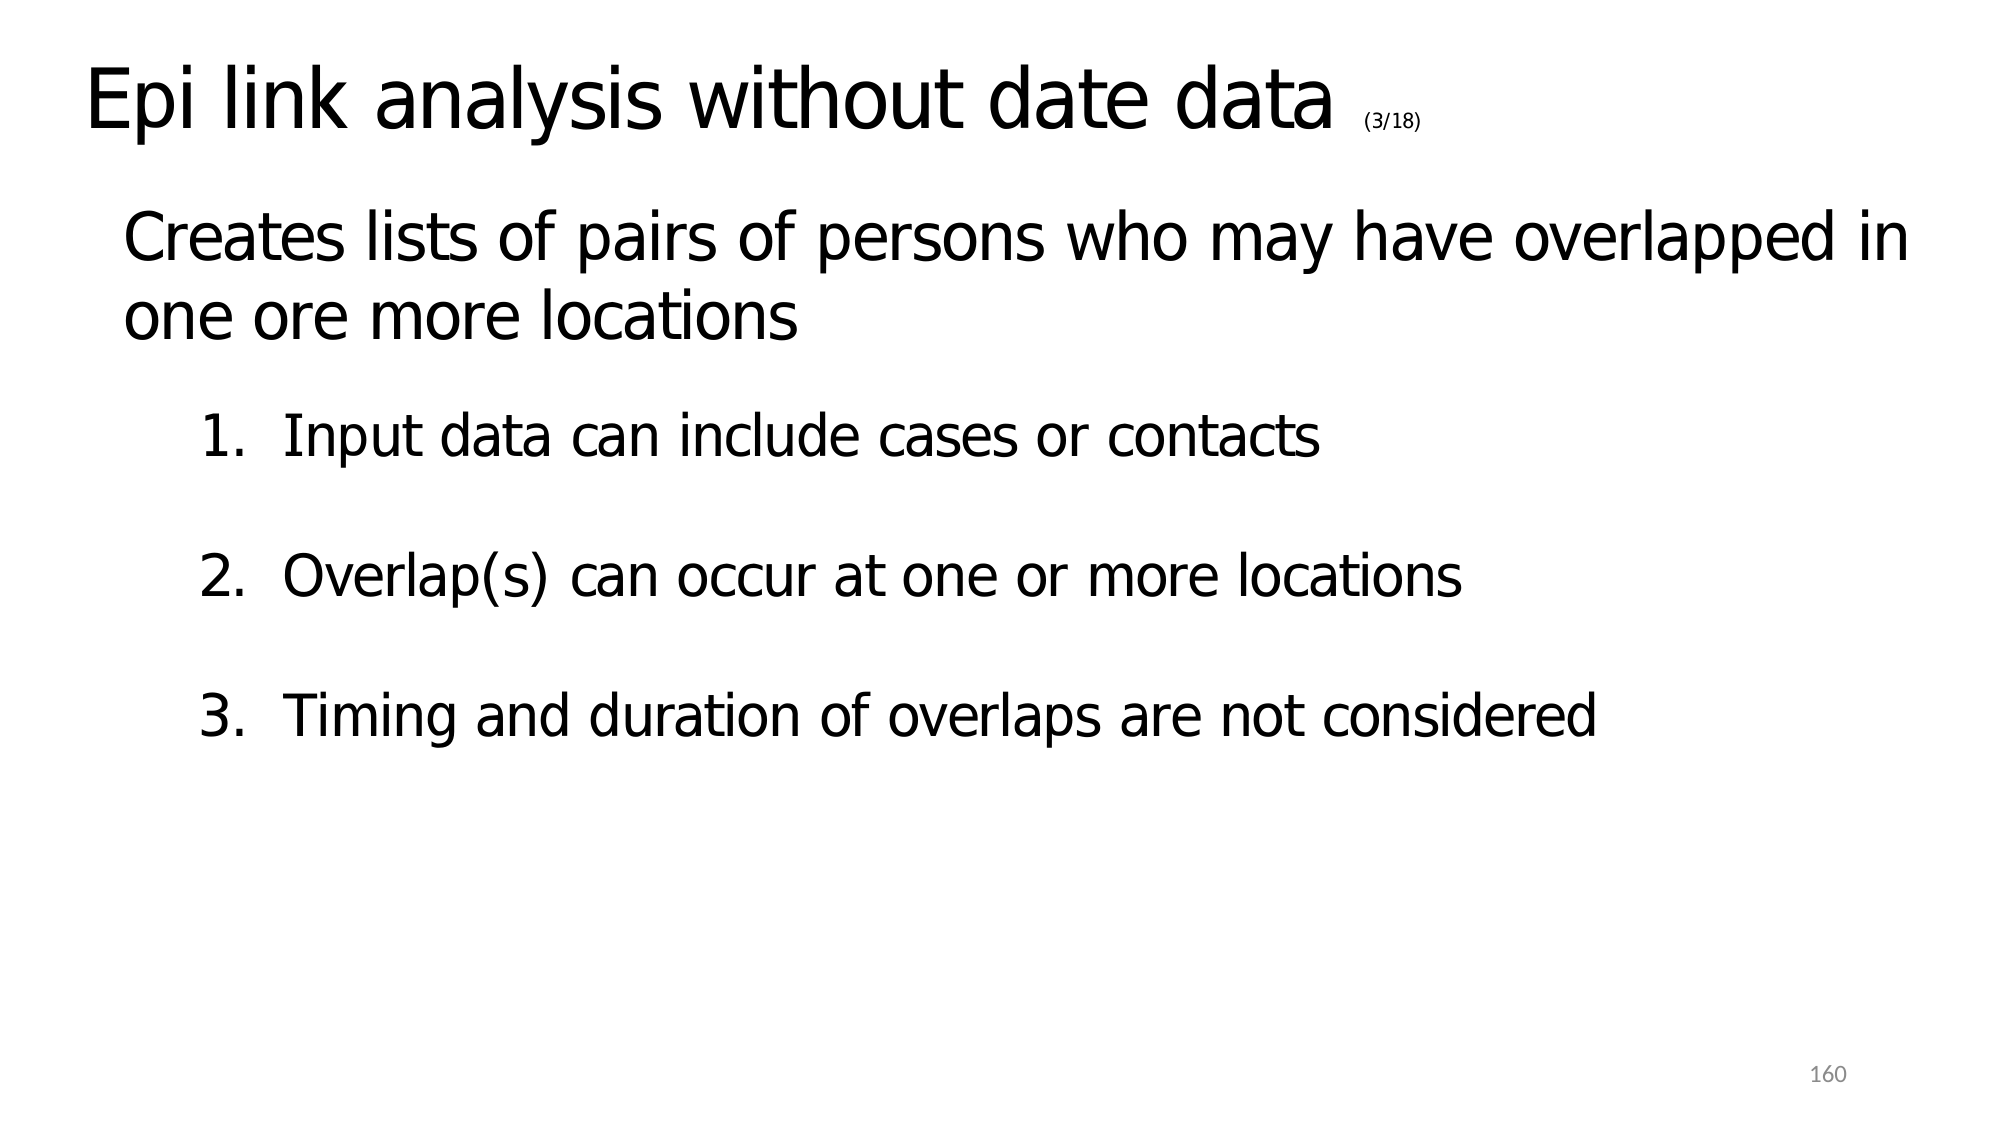

Epi link analysis without date data (3/18)
Creates lists of pairs of persons who may have overlapped in one ore more locations

Input data can include cases or contacts

Overlap(s) can occur at one or more locations

Timing and duration of overlaps are not considered
160